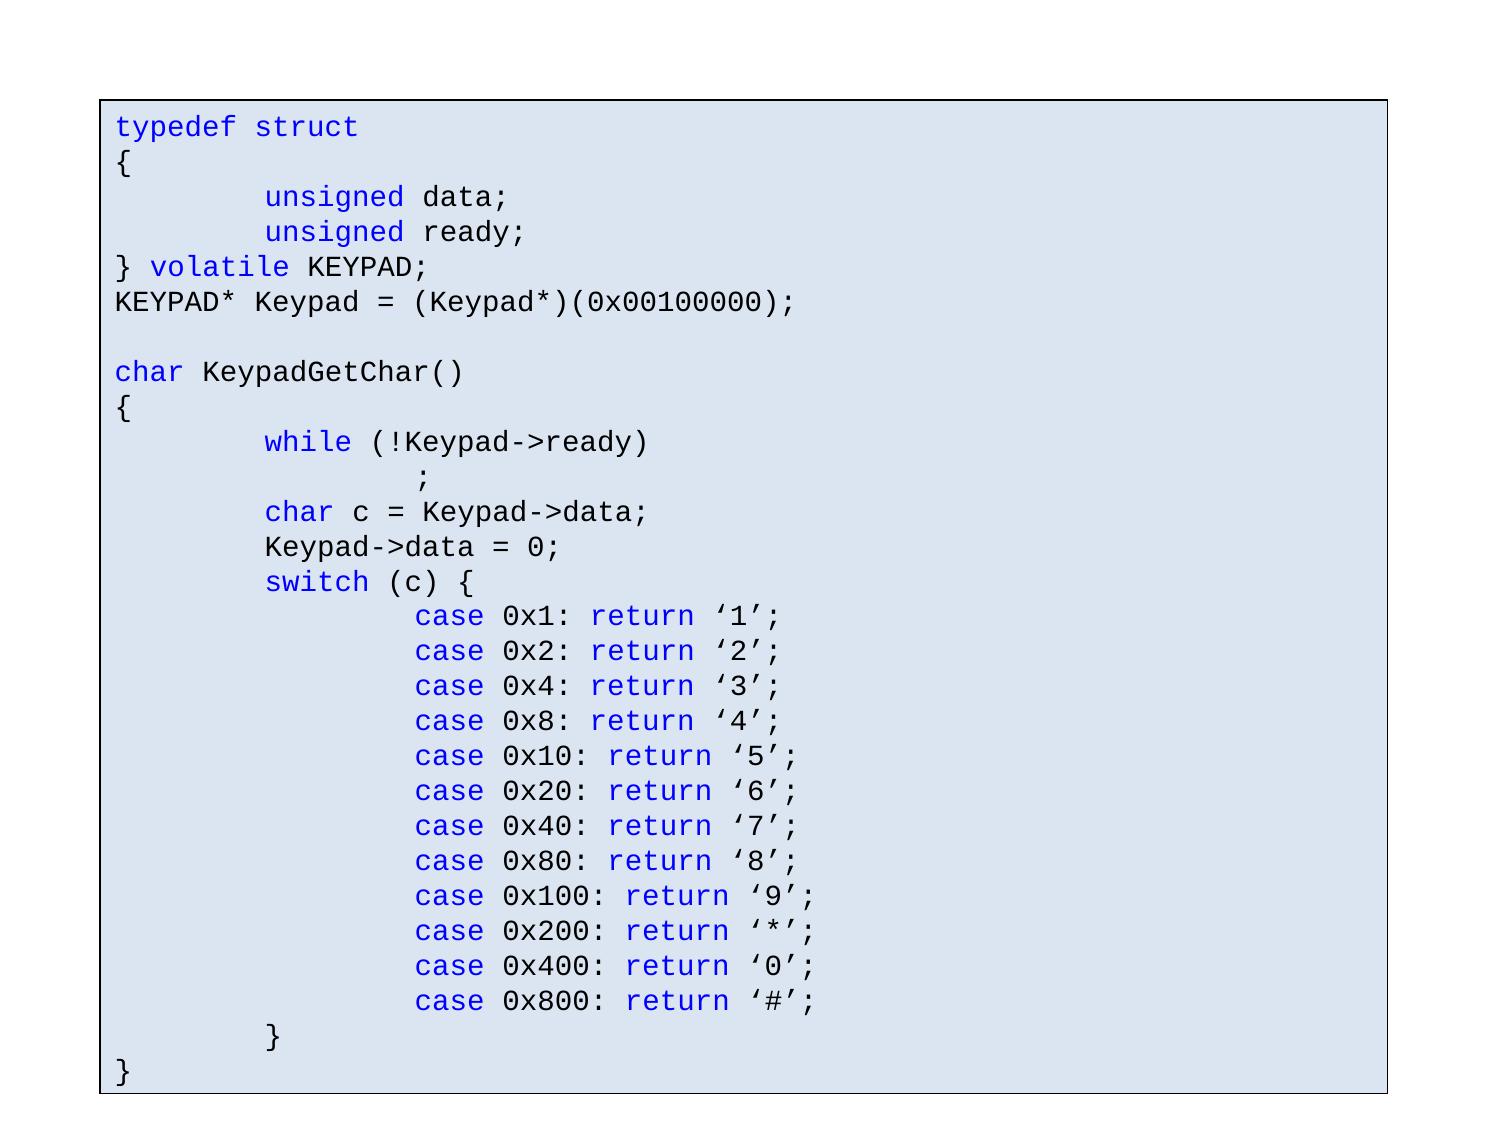

#
typedef struct
{
	unsigned data;
	unsigned ready;
} volatile KEYPAD;
KEYPAD* Keypad = (Keypad*)(0x00100000);

char KeypadGetChar()
{
	while (!Keypad->ready)
		;
	char c = Keypad->data;
	Keypad->data = 0;
	switch (c) {
		case 0x1: return ‘1’;
		case 0x2: return ‘2’;
		case 0x4: return ‘3’;
		case 0x8: return ‘4’;
		case 0x10: return ‘5’;
		case 0x20: return ‘6’;
		case 0x40: return ‘7’;
		case 0x80: return ‘8’;
		case 0x100: return ‘9’;
		case 0x200: return ‘*’;
		case 0x400: return ‘0’;
		case 0x800: return ‘#’;
	}
}